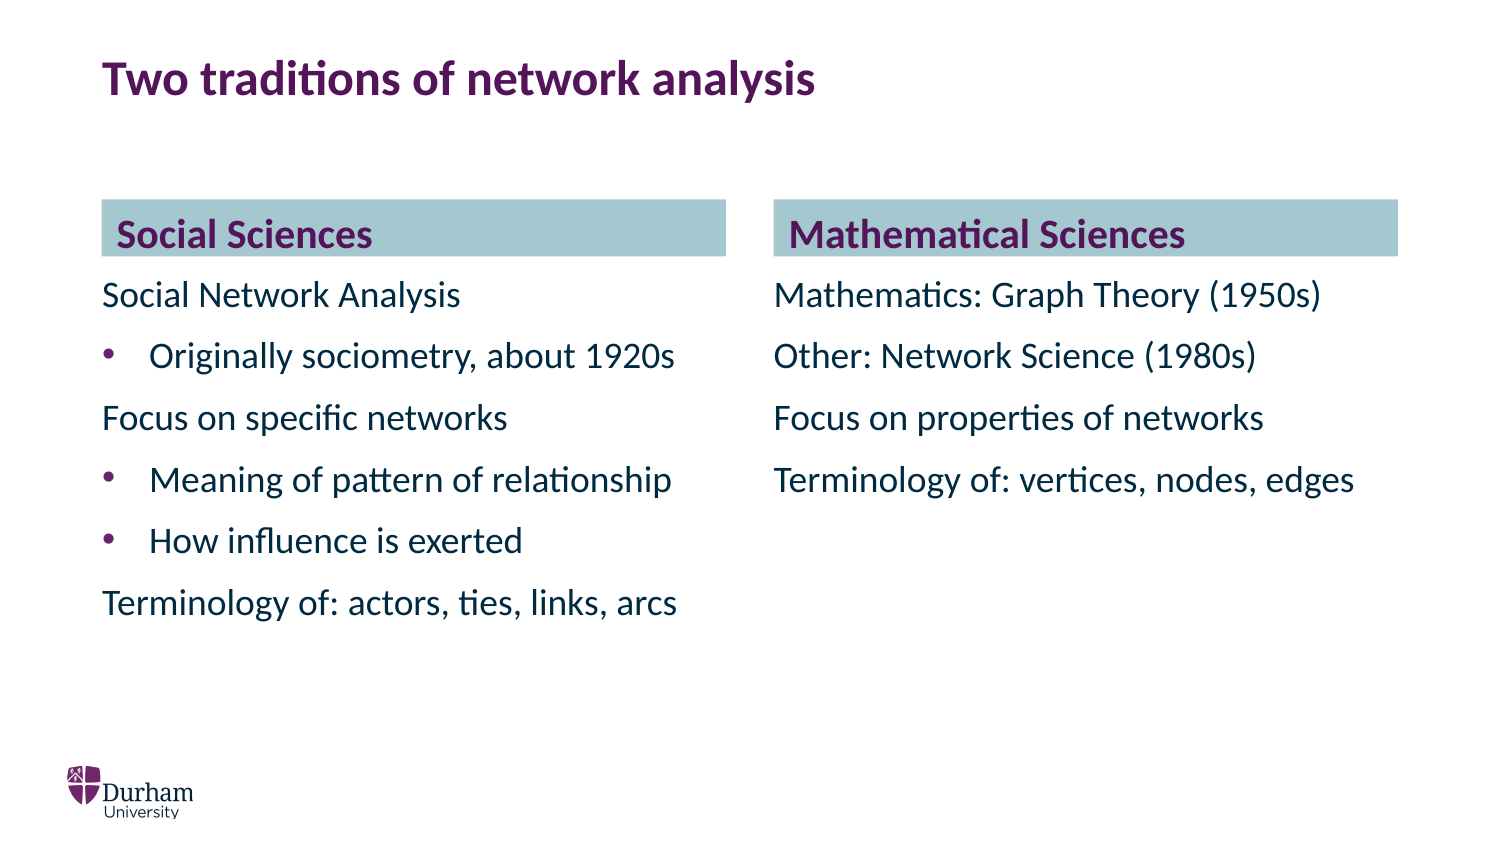

# Two traditions of network analysis
Social Sciences
Mathematical Sciences
Social Network Analysis
Originally sociometry, about 1920s
Focus on specific networks
Meaning of pattern of relationship
How influence is exerted
Terminology of: actors, ties, links, arcs
Mathematics: Graph Theory (1950s)
Other: Network Science (1980s)
Focus on properties of networks
Terminology of: vertices, nodes, edges